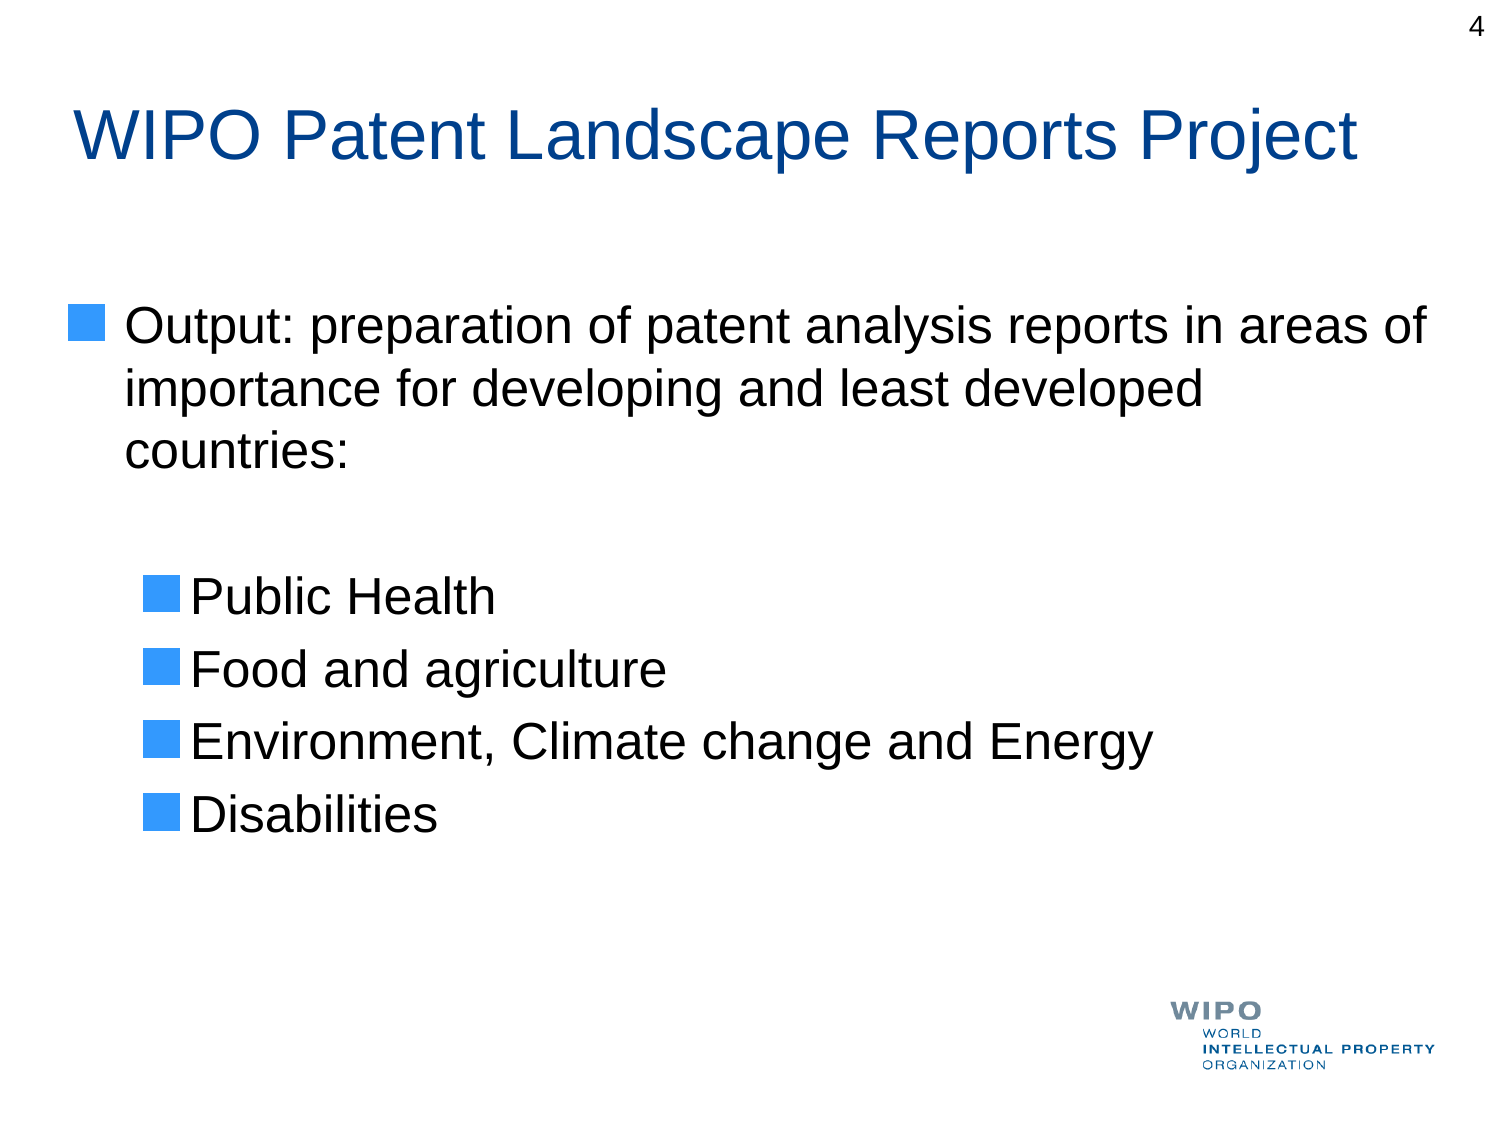

4
# WIPO Patent Landscape Reports Project

Output: preparation of patent analysis reports in areas of importance for developing and least developed countries:

Public Health
Food and agriculture
Environment, Climate change and Energy
Disabilities